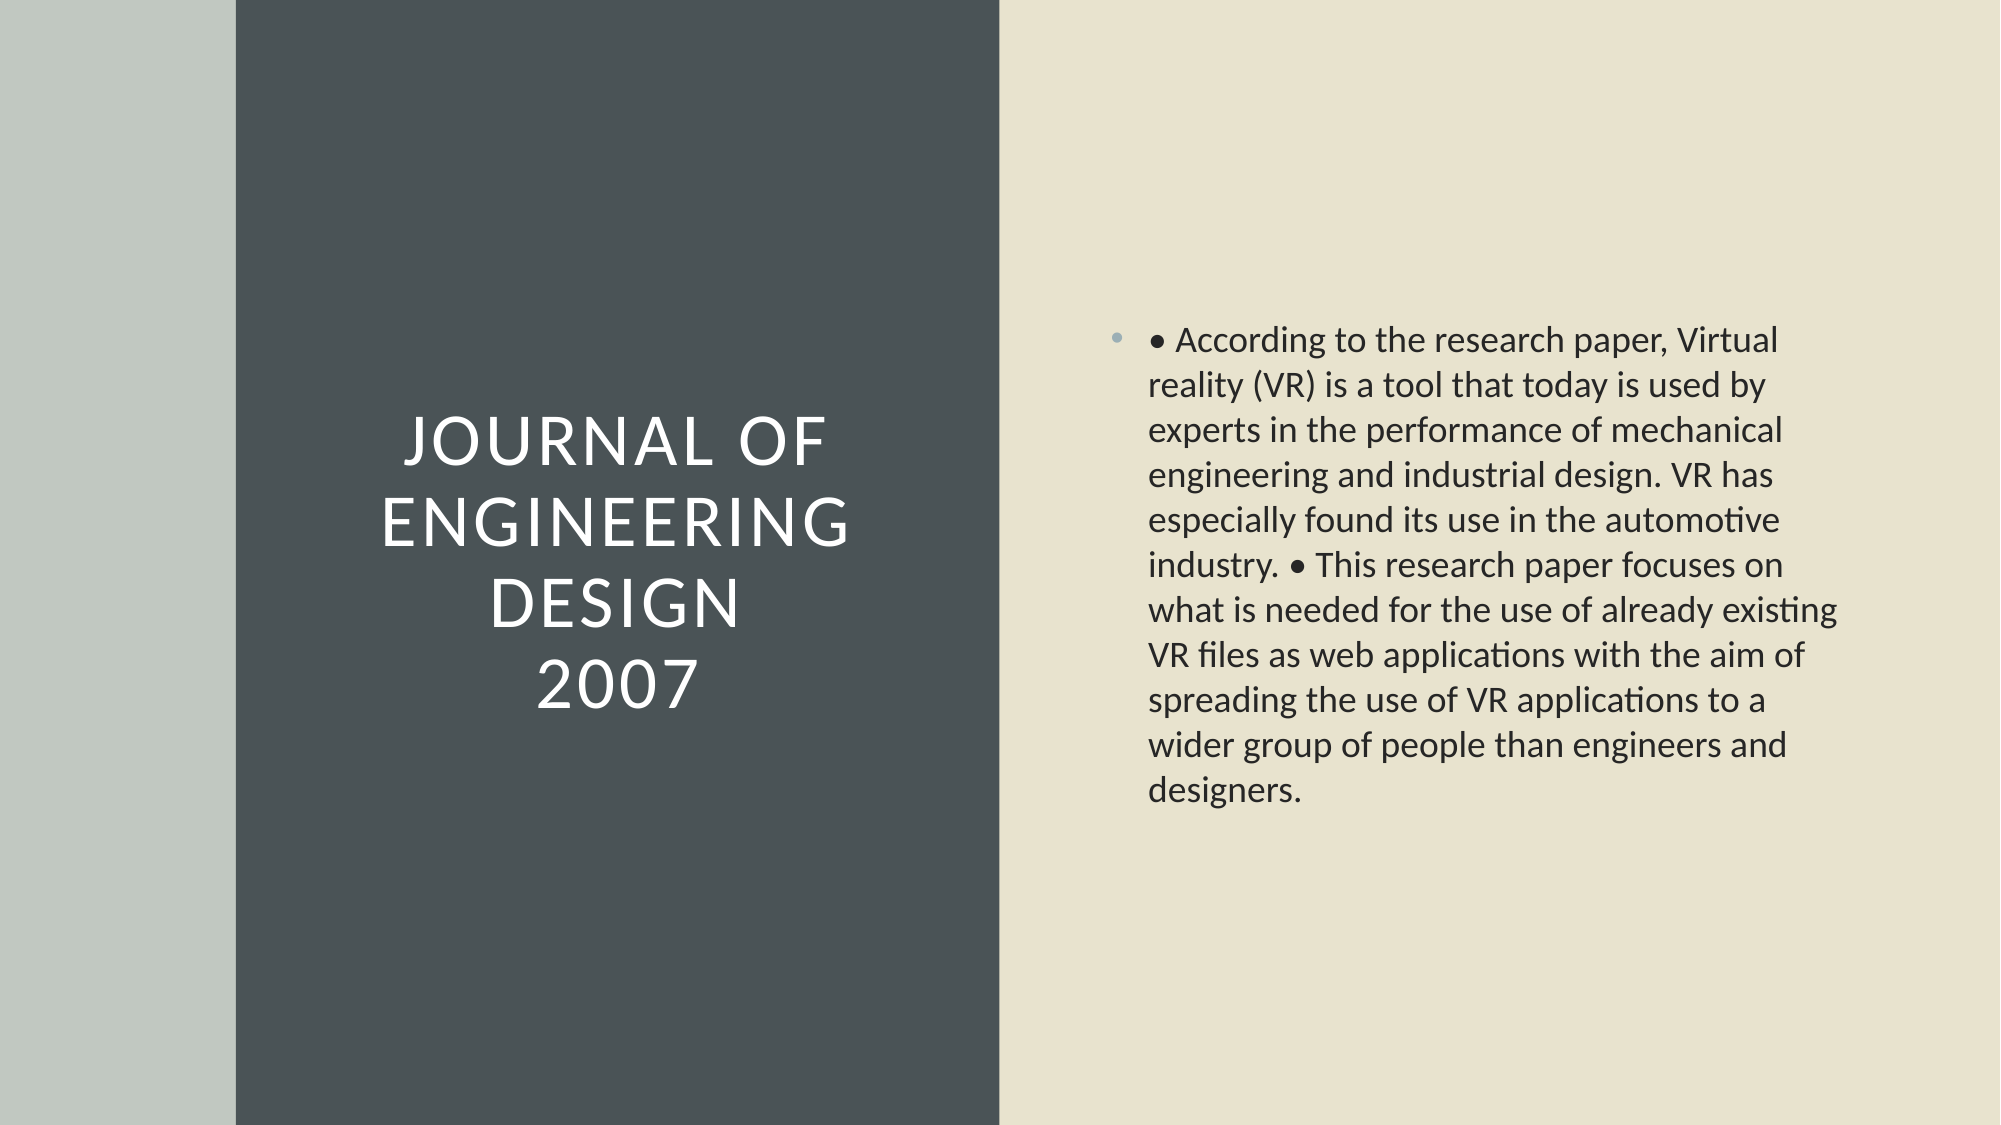

# Journal of Engineering Design 2007
• According to the research paper, Virtual reality (VR) is a tool that today is used by experts in the performance of mechanical engineering and industrial design. VR has especially found its use in the automotive industry. • This research paper focuses on what is needed for the use of already existing VR files as web applications with the aim of spreading the use of VR applications to a wider group of people than engineers and designers.